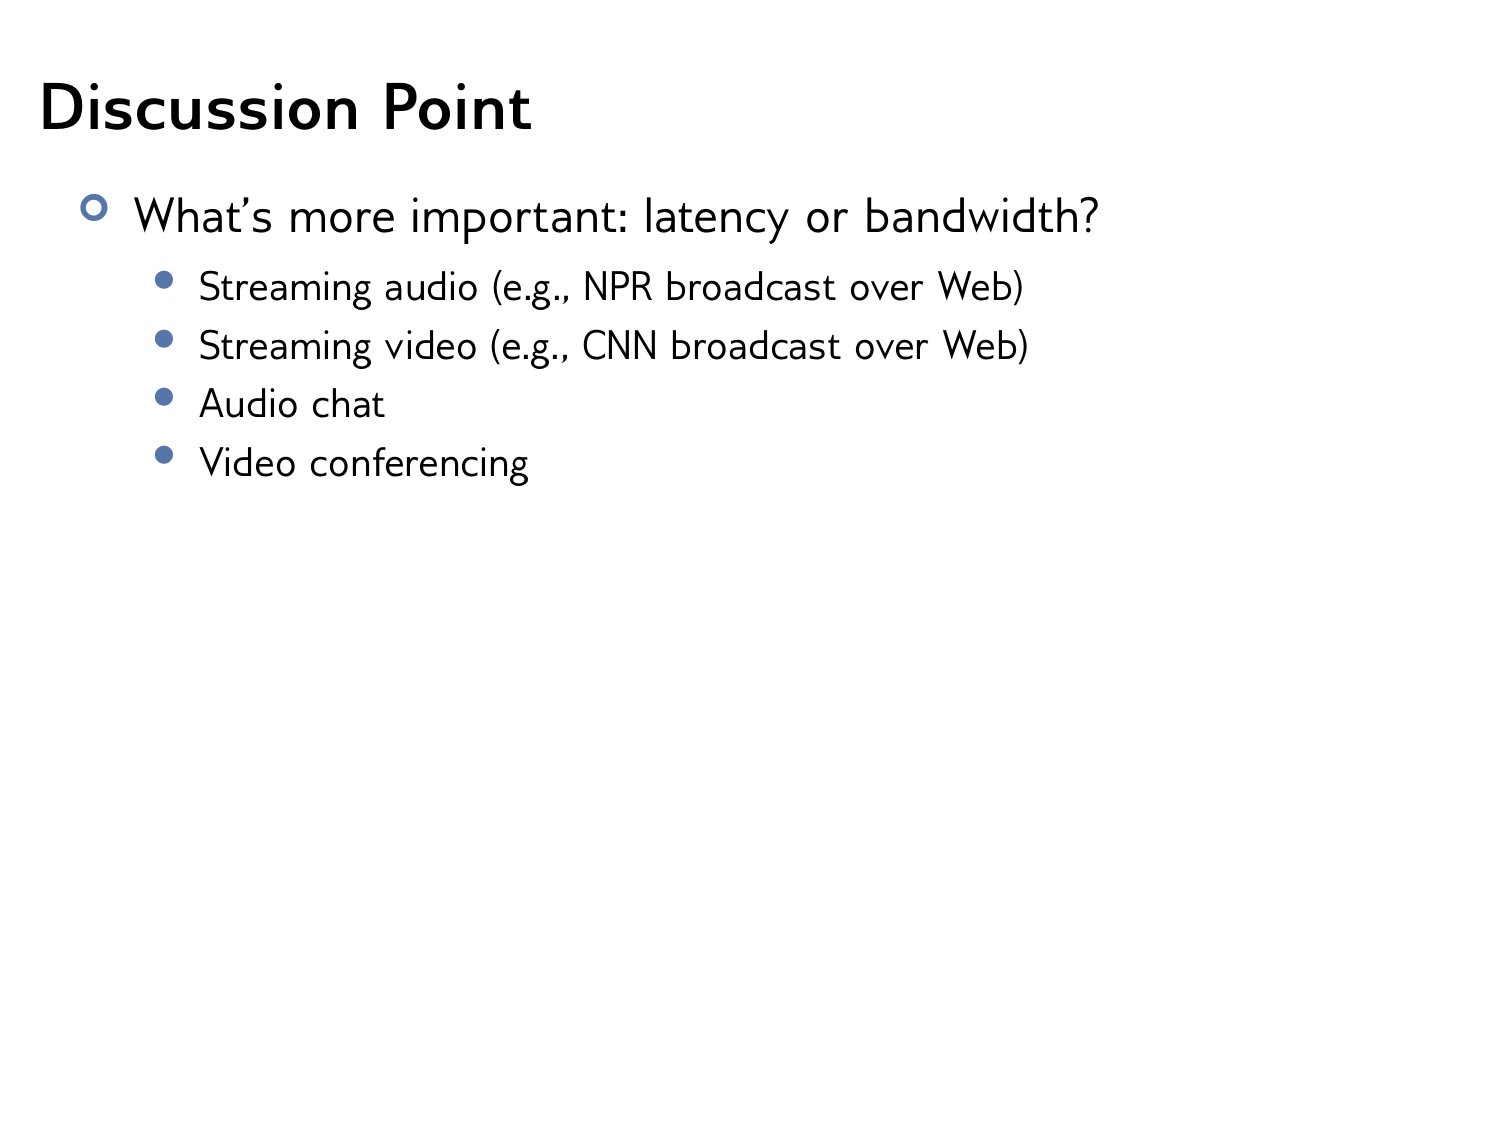

# Discussion Point
What’s more important: latency or bandwidth?
Streaming audio (e.g., NPR broadcast over Web)
Streaming video (e.g., CNN broadcast over Web)
Audio chat
Video conferencing